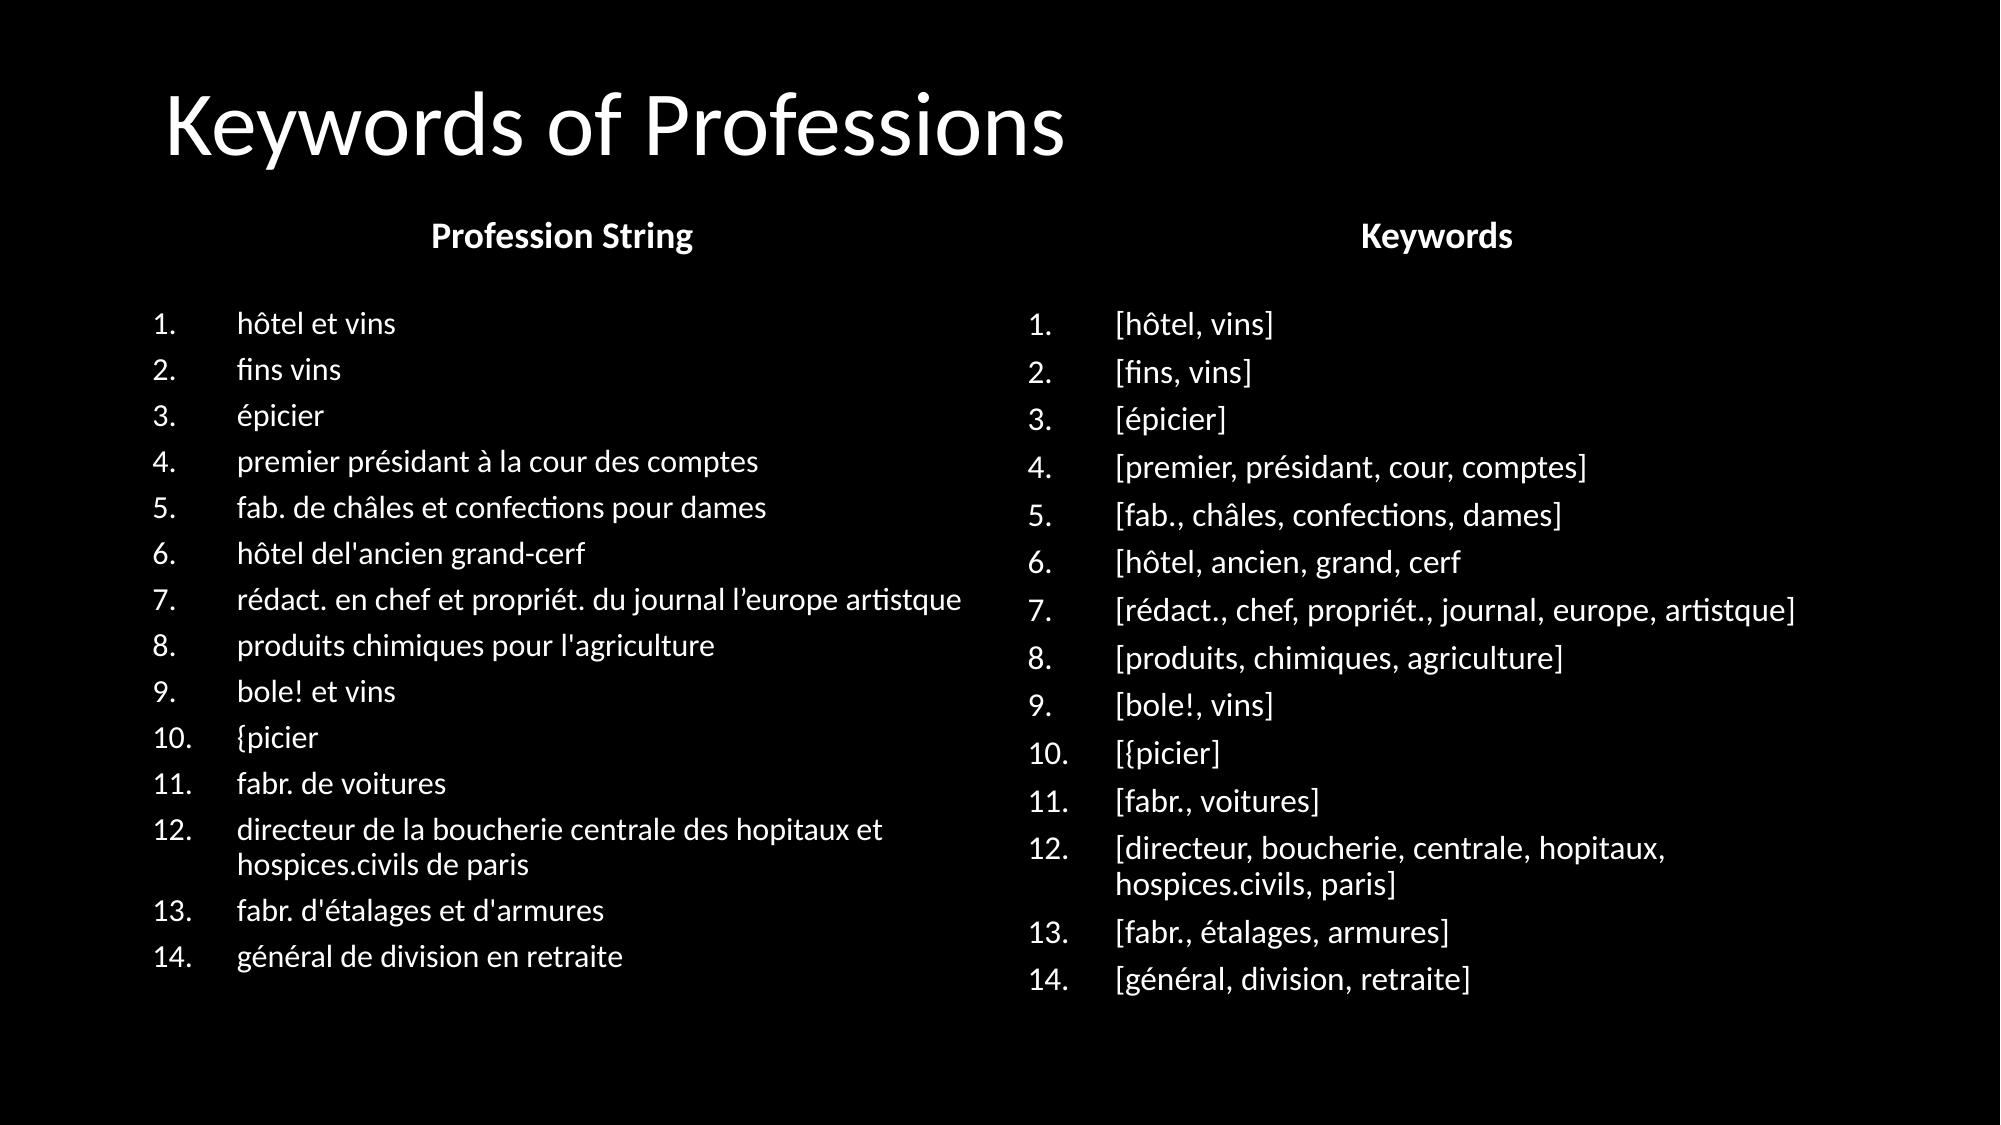

# Keywords of Professions
Profession String
Keywords
hôtel et vins
fins vins
épicier
premier présidant à la cour des comptes
fab. de châles et confections pour dames
hôtel del'ancien grand-cerf
rédact. en chef et propriét. du journal l’europe artistque
produits chimiques pour l'agriculture
bole! et vins
{picier
fabr. de voitures
directeur de la boucherie centrale des hopitaux et hospices.civils de paris
fabr. d'étalages et d'armures
général de division en retraite
[hôtel, vins]
[fins, vins]
[épicier]
[premier, présidant, cour, comptes]
[fab., châles, confections, dames]
[hôtel, ancien, grand, cerf
[rédact., chef, propriét., journal, europe, artistque]
[produits, chimiques, agriculture]
[bole!, vins]
[{picier]
[fabr., voitures]
[directeur, boucherie, centrale, hopitaux, hospices.civils, paris]
[fabr., étalages, armures]
[général, division, retraite]